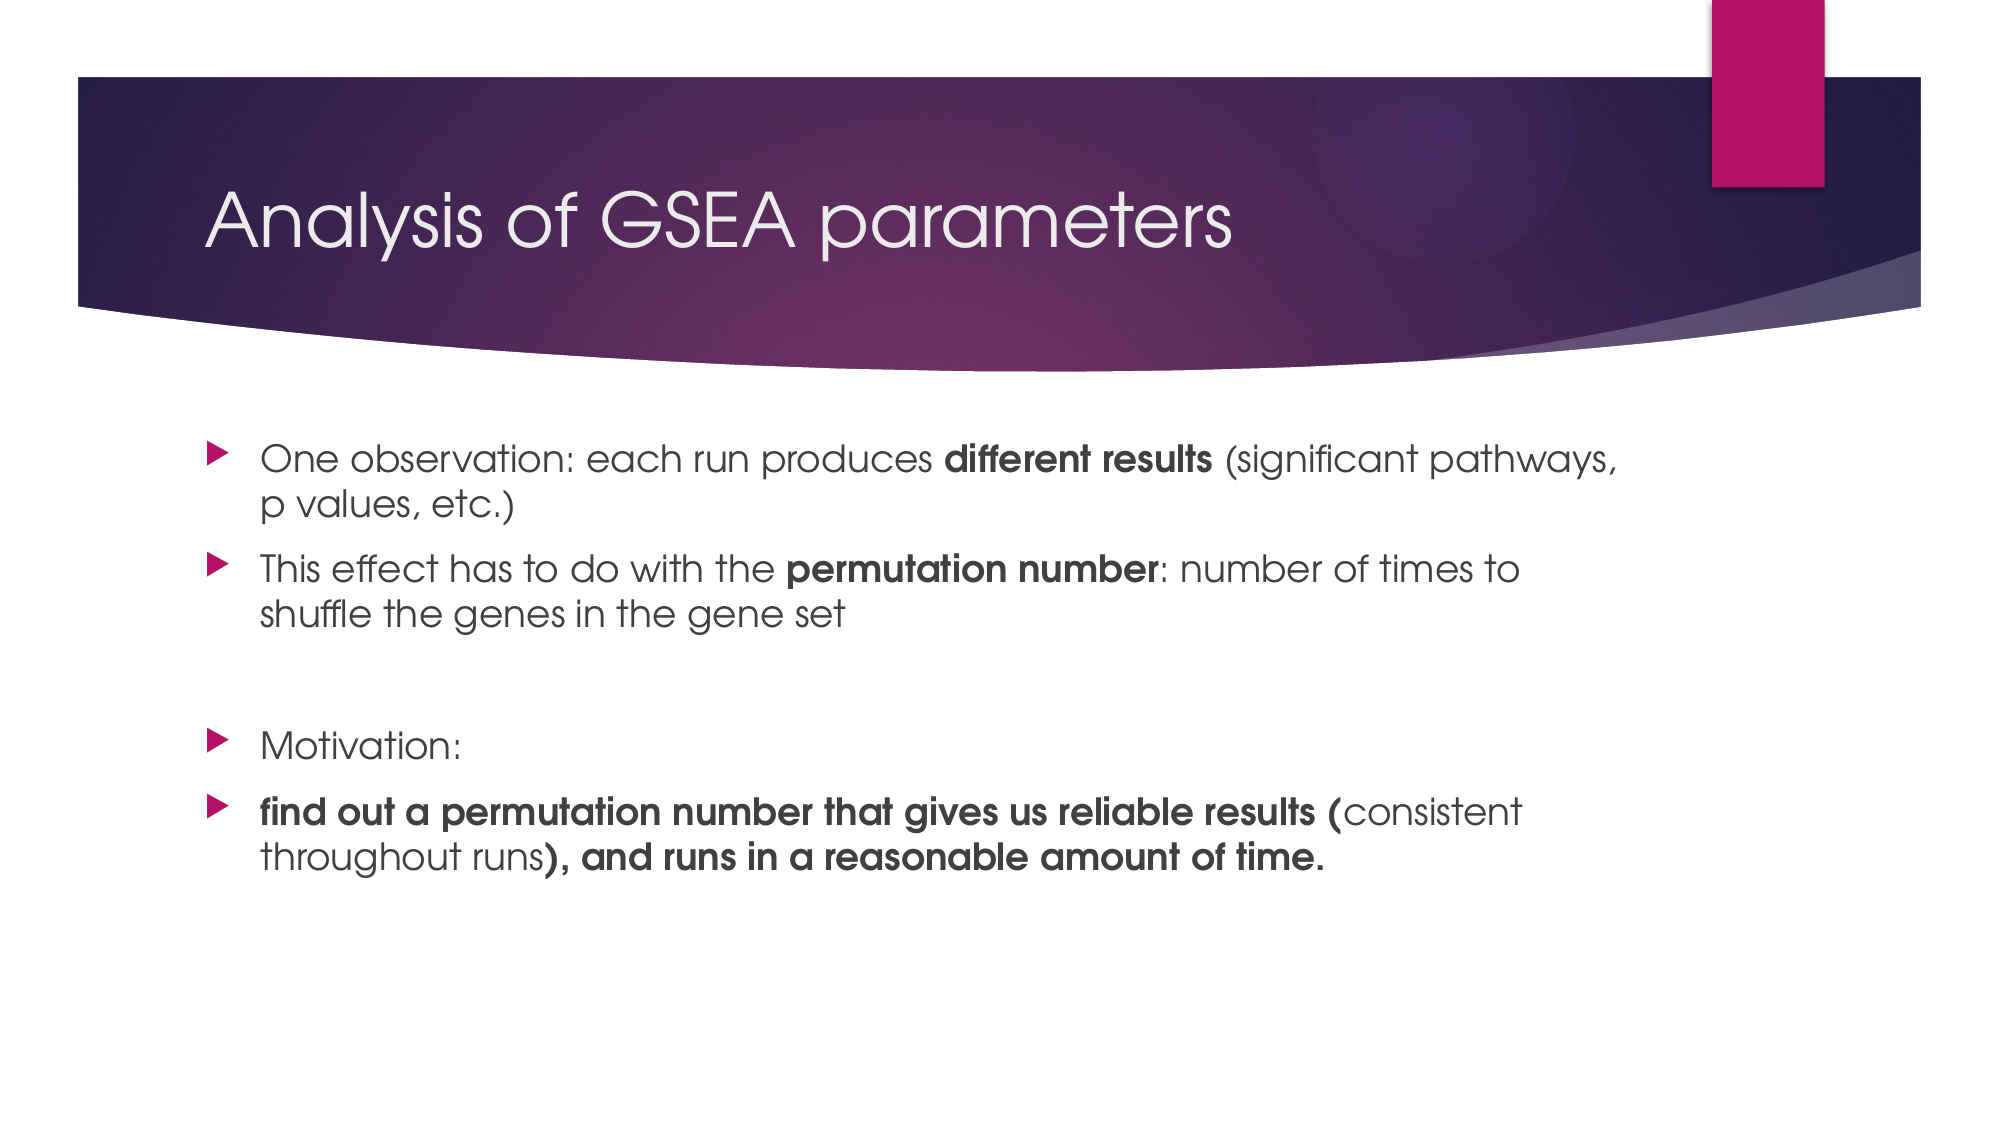

# Analysis of GSEA parameters
One observation: each run produces different results (significant pathways, p values, etc.)
This effect has to do with the permutation number: number of times to shuffle the genes in the gene set

Motivation:
find out a permutation number that gives us reliable results (consistent throughout runs), and runs in a reasonable amount of time.